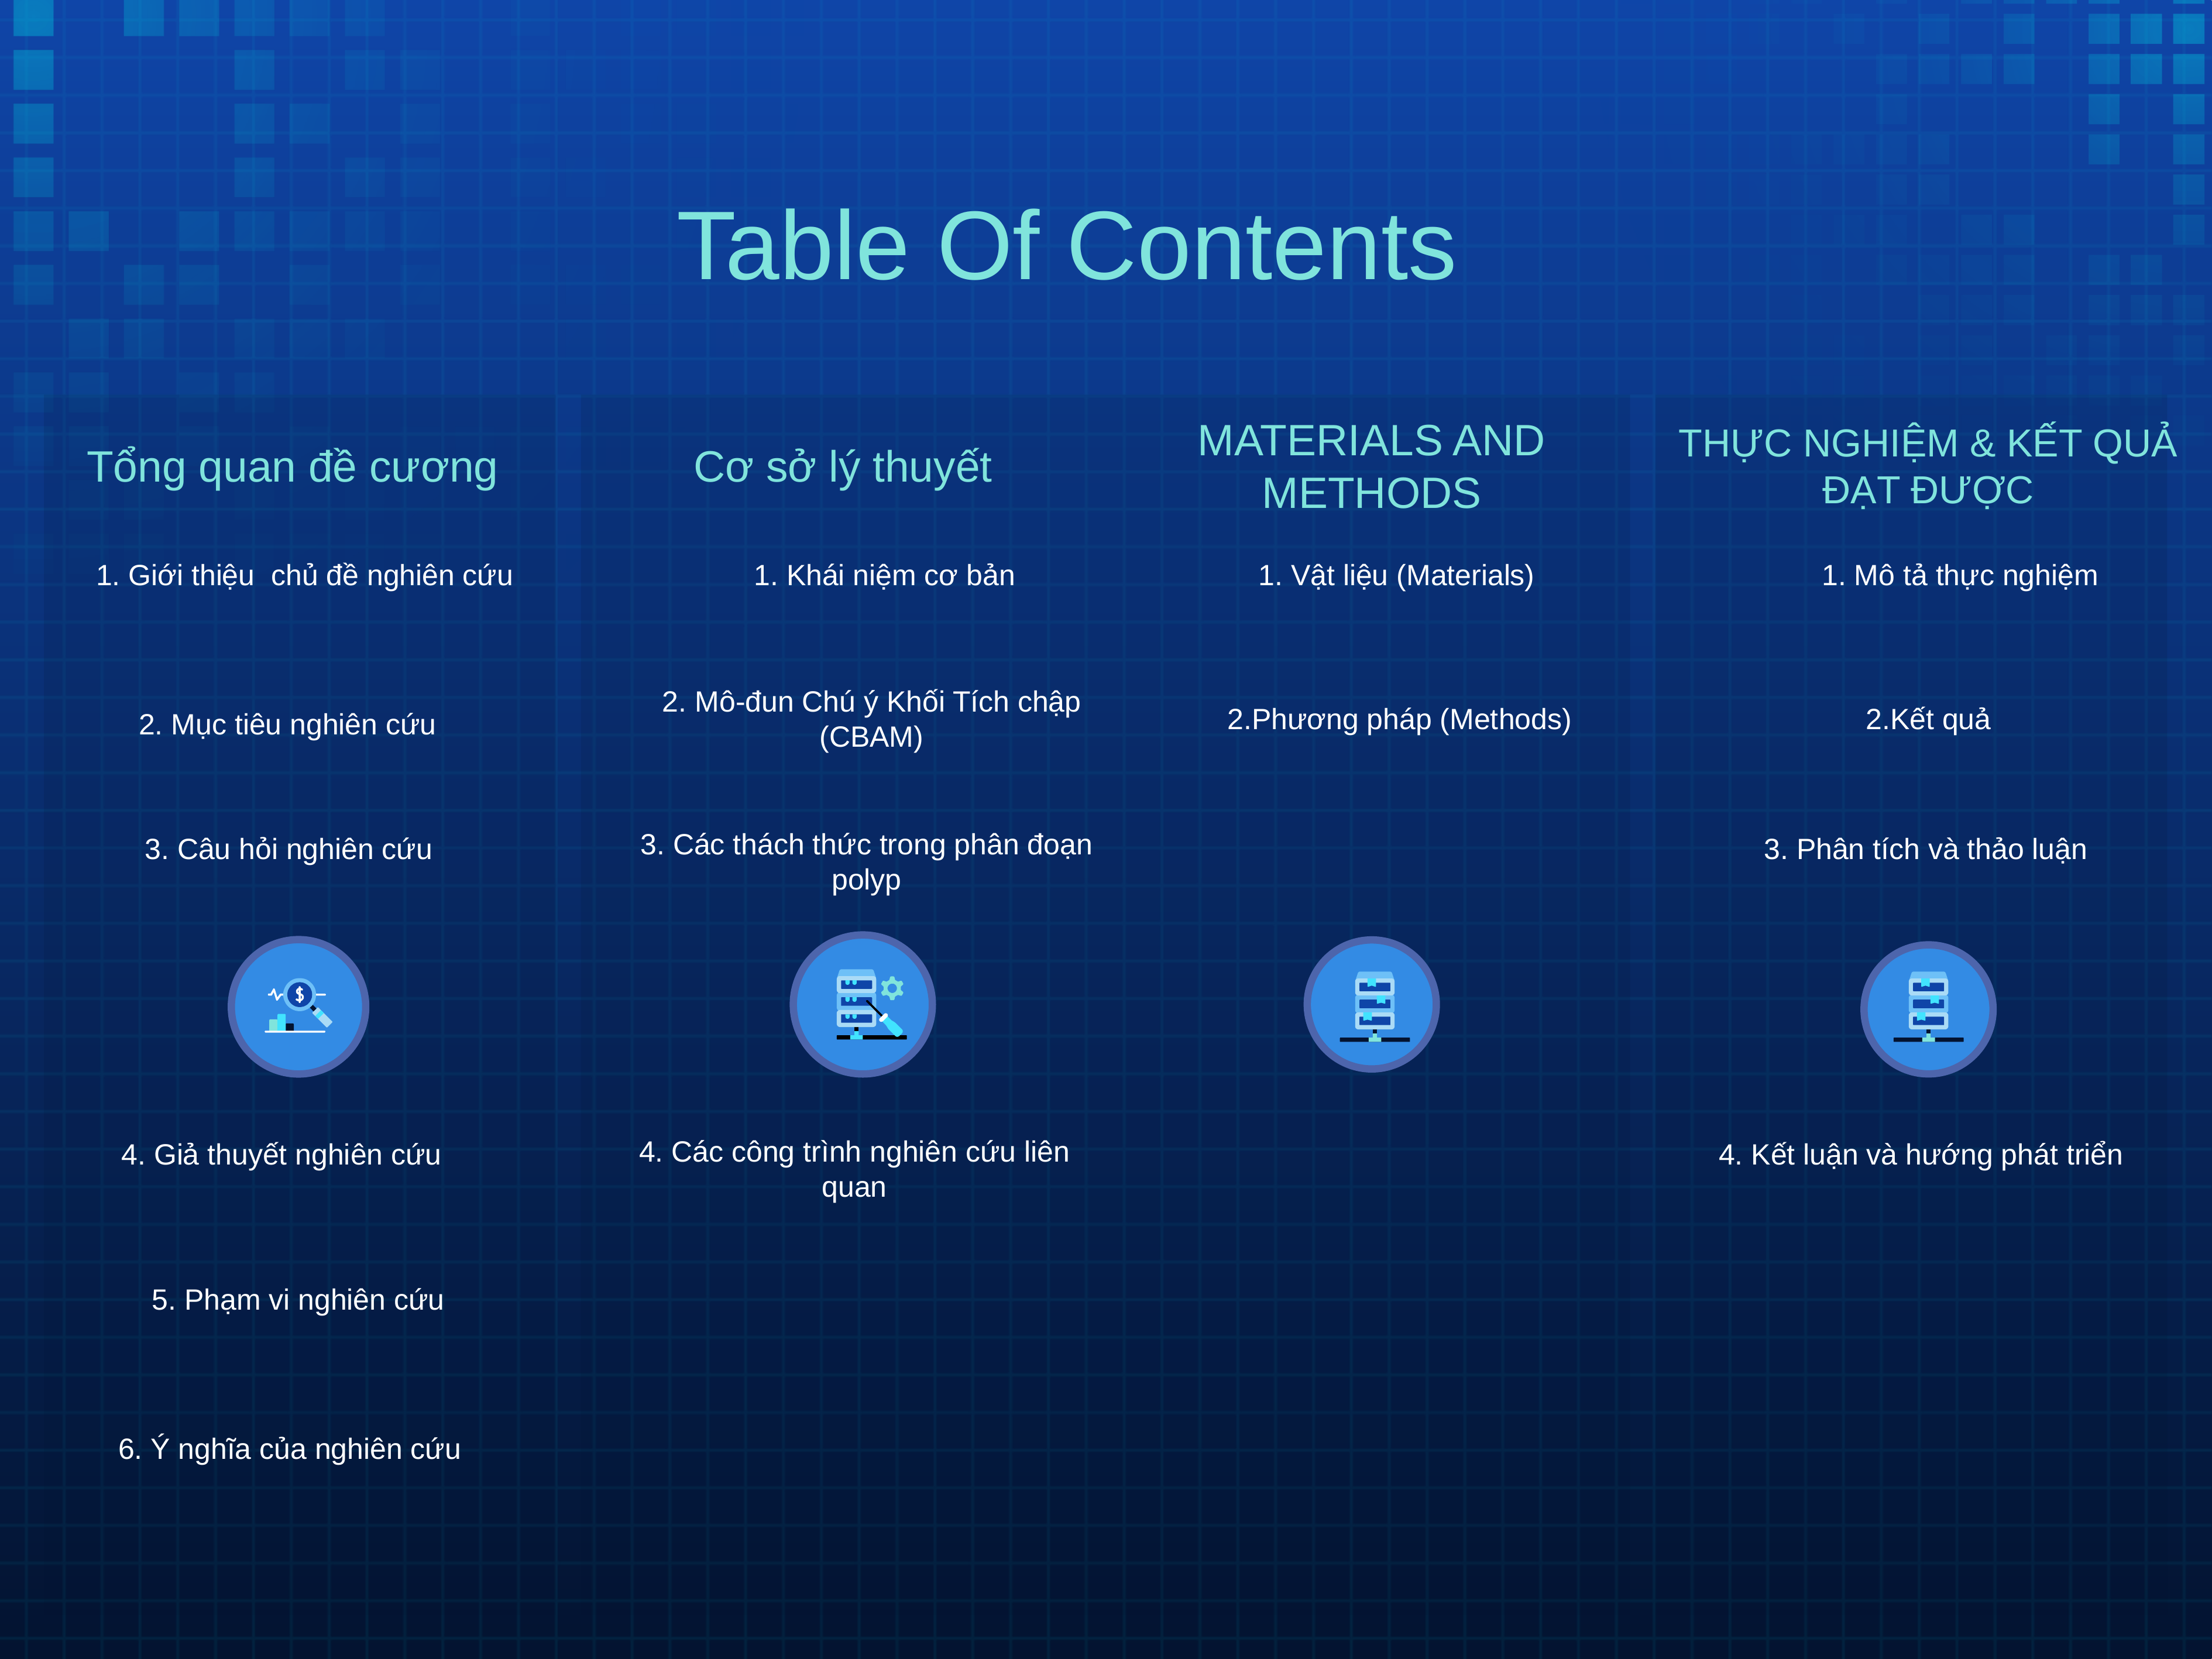

# Table Of Contents
Tổng quan đề cương
THỰC NGHIỆM & KẾT QUẢ ĐẠT ĐƯỢC
Cơ sở lý thuyết
MATERIALS AND METHODS
    1. Giới thiệu  chủ đề nghiên cứu
    1. Khái niệm cơ bản
    1. Vật liệu (Materials)
    1. Mô tả thực nghiệm
 2. Mục tiêu nghiên cứu
2. Mô-đun Chú ý Khối Tích chập (CBAM)
2.Phương pháp (Methods)
2.Kết quả

3. Phân tích và thảo luận
3. Câu hỏi nghiên cứu
3. Các thách thức trong phân đoạn polyp

4. Kết luận và hướng phát triển
4. Giả thuyết nghiên cứu
4. Các công trình nghiên cứu liên quan
5. Phạm vi nghiên cứu

6. Ý nghĩa của nghiên cứu